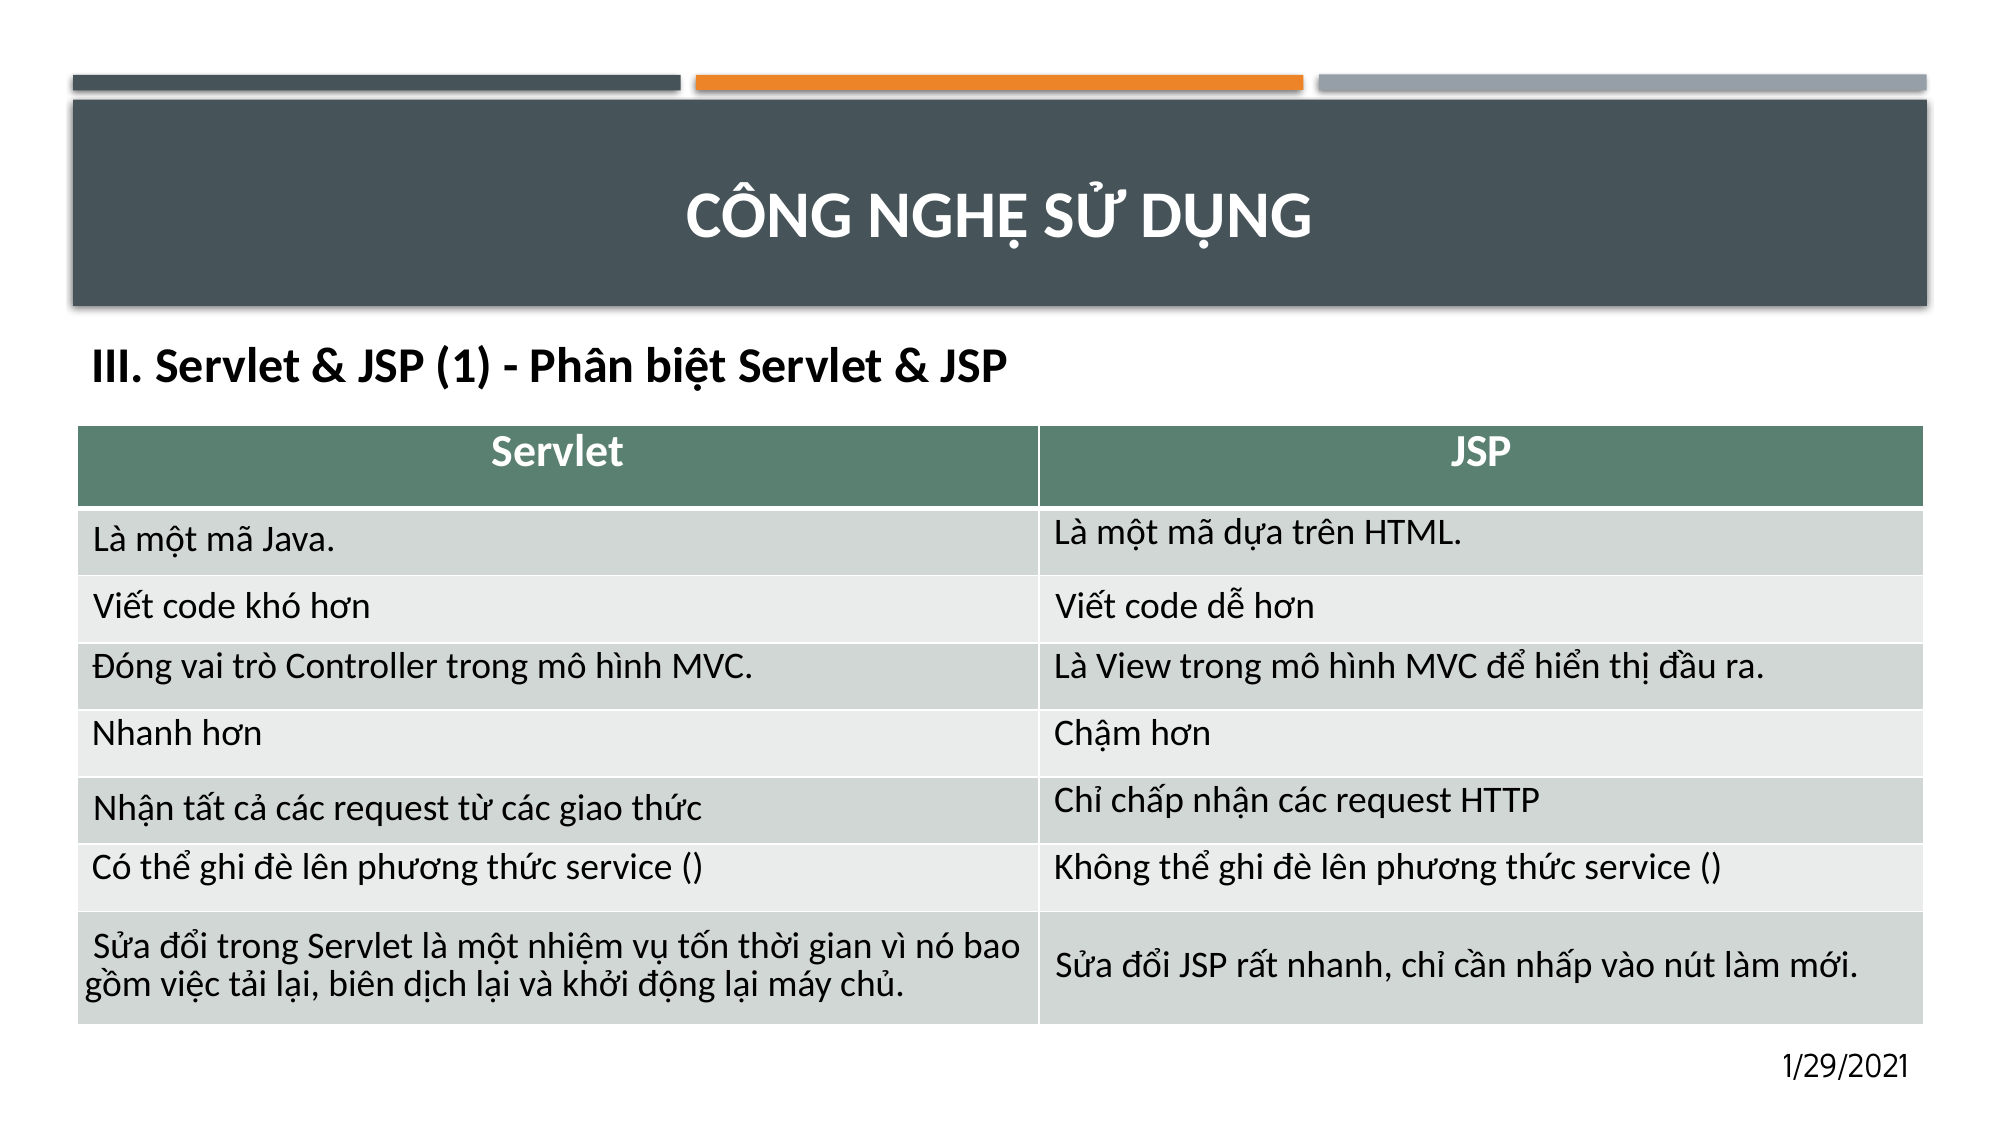

# CÔNG NGHỆ SỬ DỤNG
III. Servlet & JSP (1) - Phân biệt Servlet & JSP
| Servlet | JSP |
| --- | --- |
| Là một mã Java. | Là một mã dựa trên HTML. |
| Viết code khó hơn | Viết code dễ hơn |
| Đóng vai trò Controller trong mô hình MVC. | Là View trong mô hình MVC để hiển thị đầu ra. |
| Nhanh hơn | Chậm hơn |
| Nhận tất cả các request từ các giao thức | Chỉ chấp nhận các request HTTP |
| Có thể ghi đè lên phương thức service () | Không thể ghi đè lên phương thức service () |
| Sửa đổi trong Servlet là một nhiệm vụ tốn thời gian vì nó bao gồm việc tải lại, biên dịch lại và khởi động lại máy chủ. | Sửa đổi JSP rất nhanh, chỉ cần nhấp vào nút làm mới. |
1/29/2021